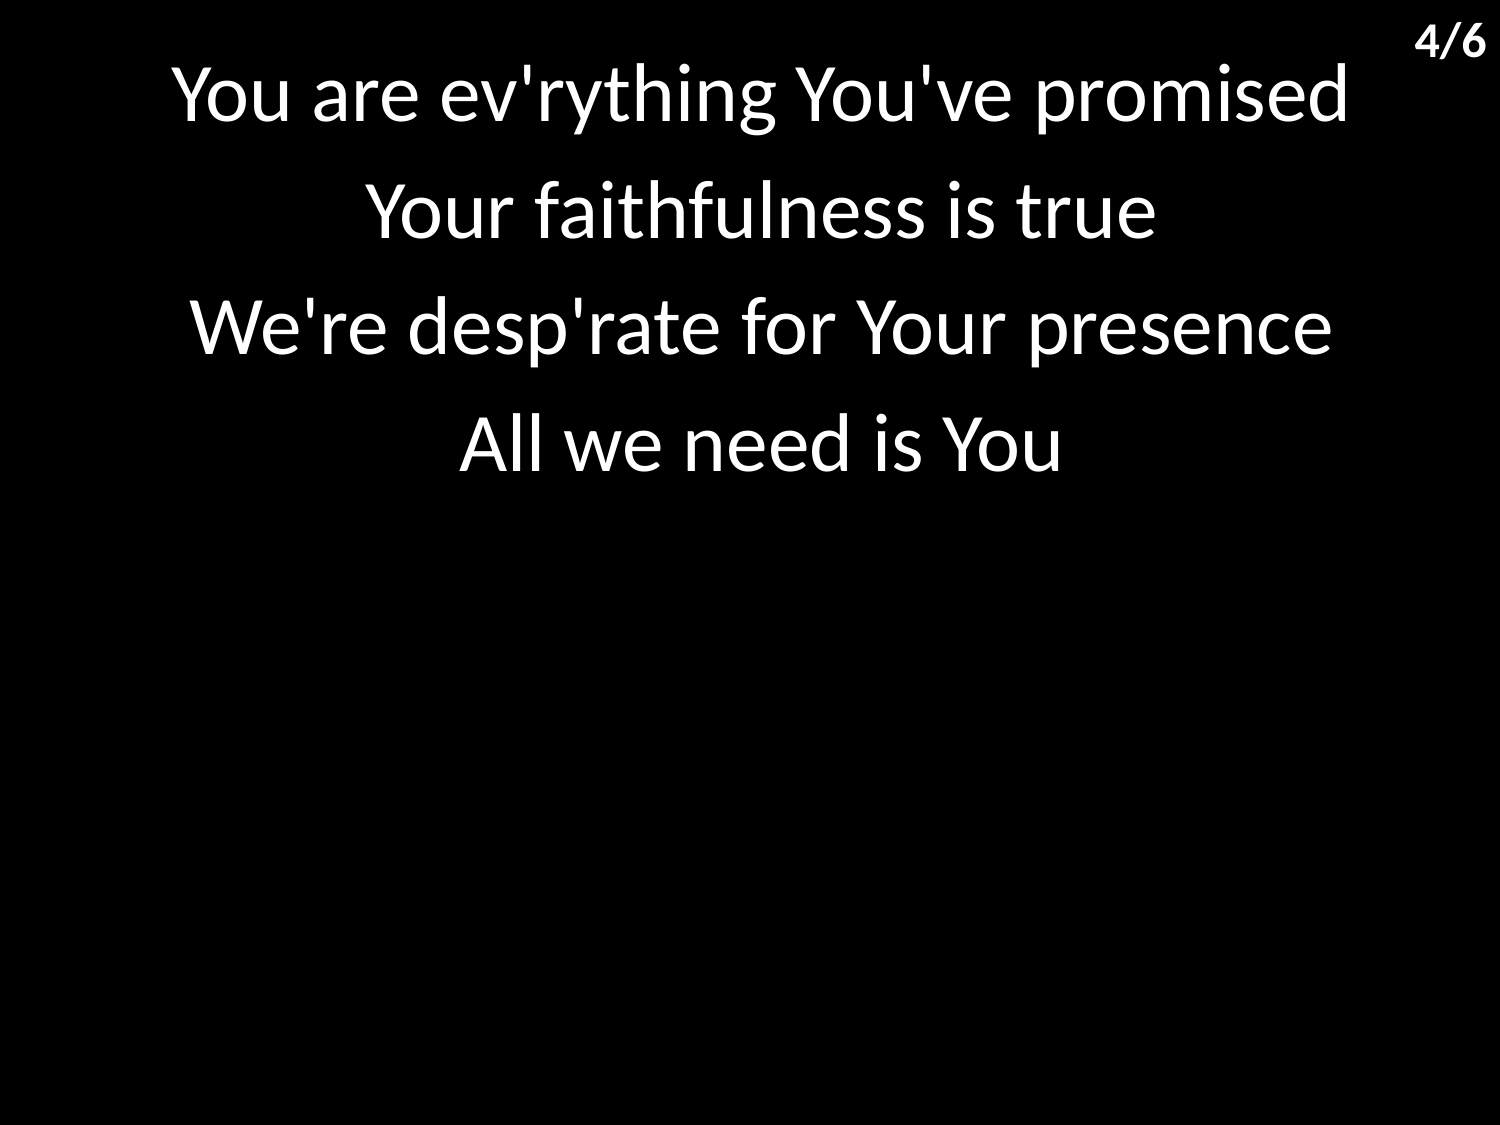

4/6
You are ev'rything You've promised
Your faithfulness is true
We're desp'rate for Your presence
All we need is You